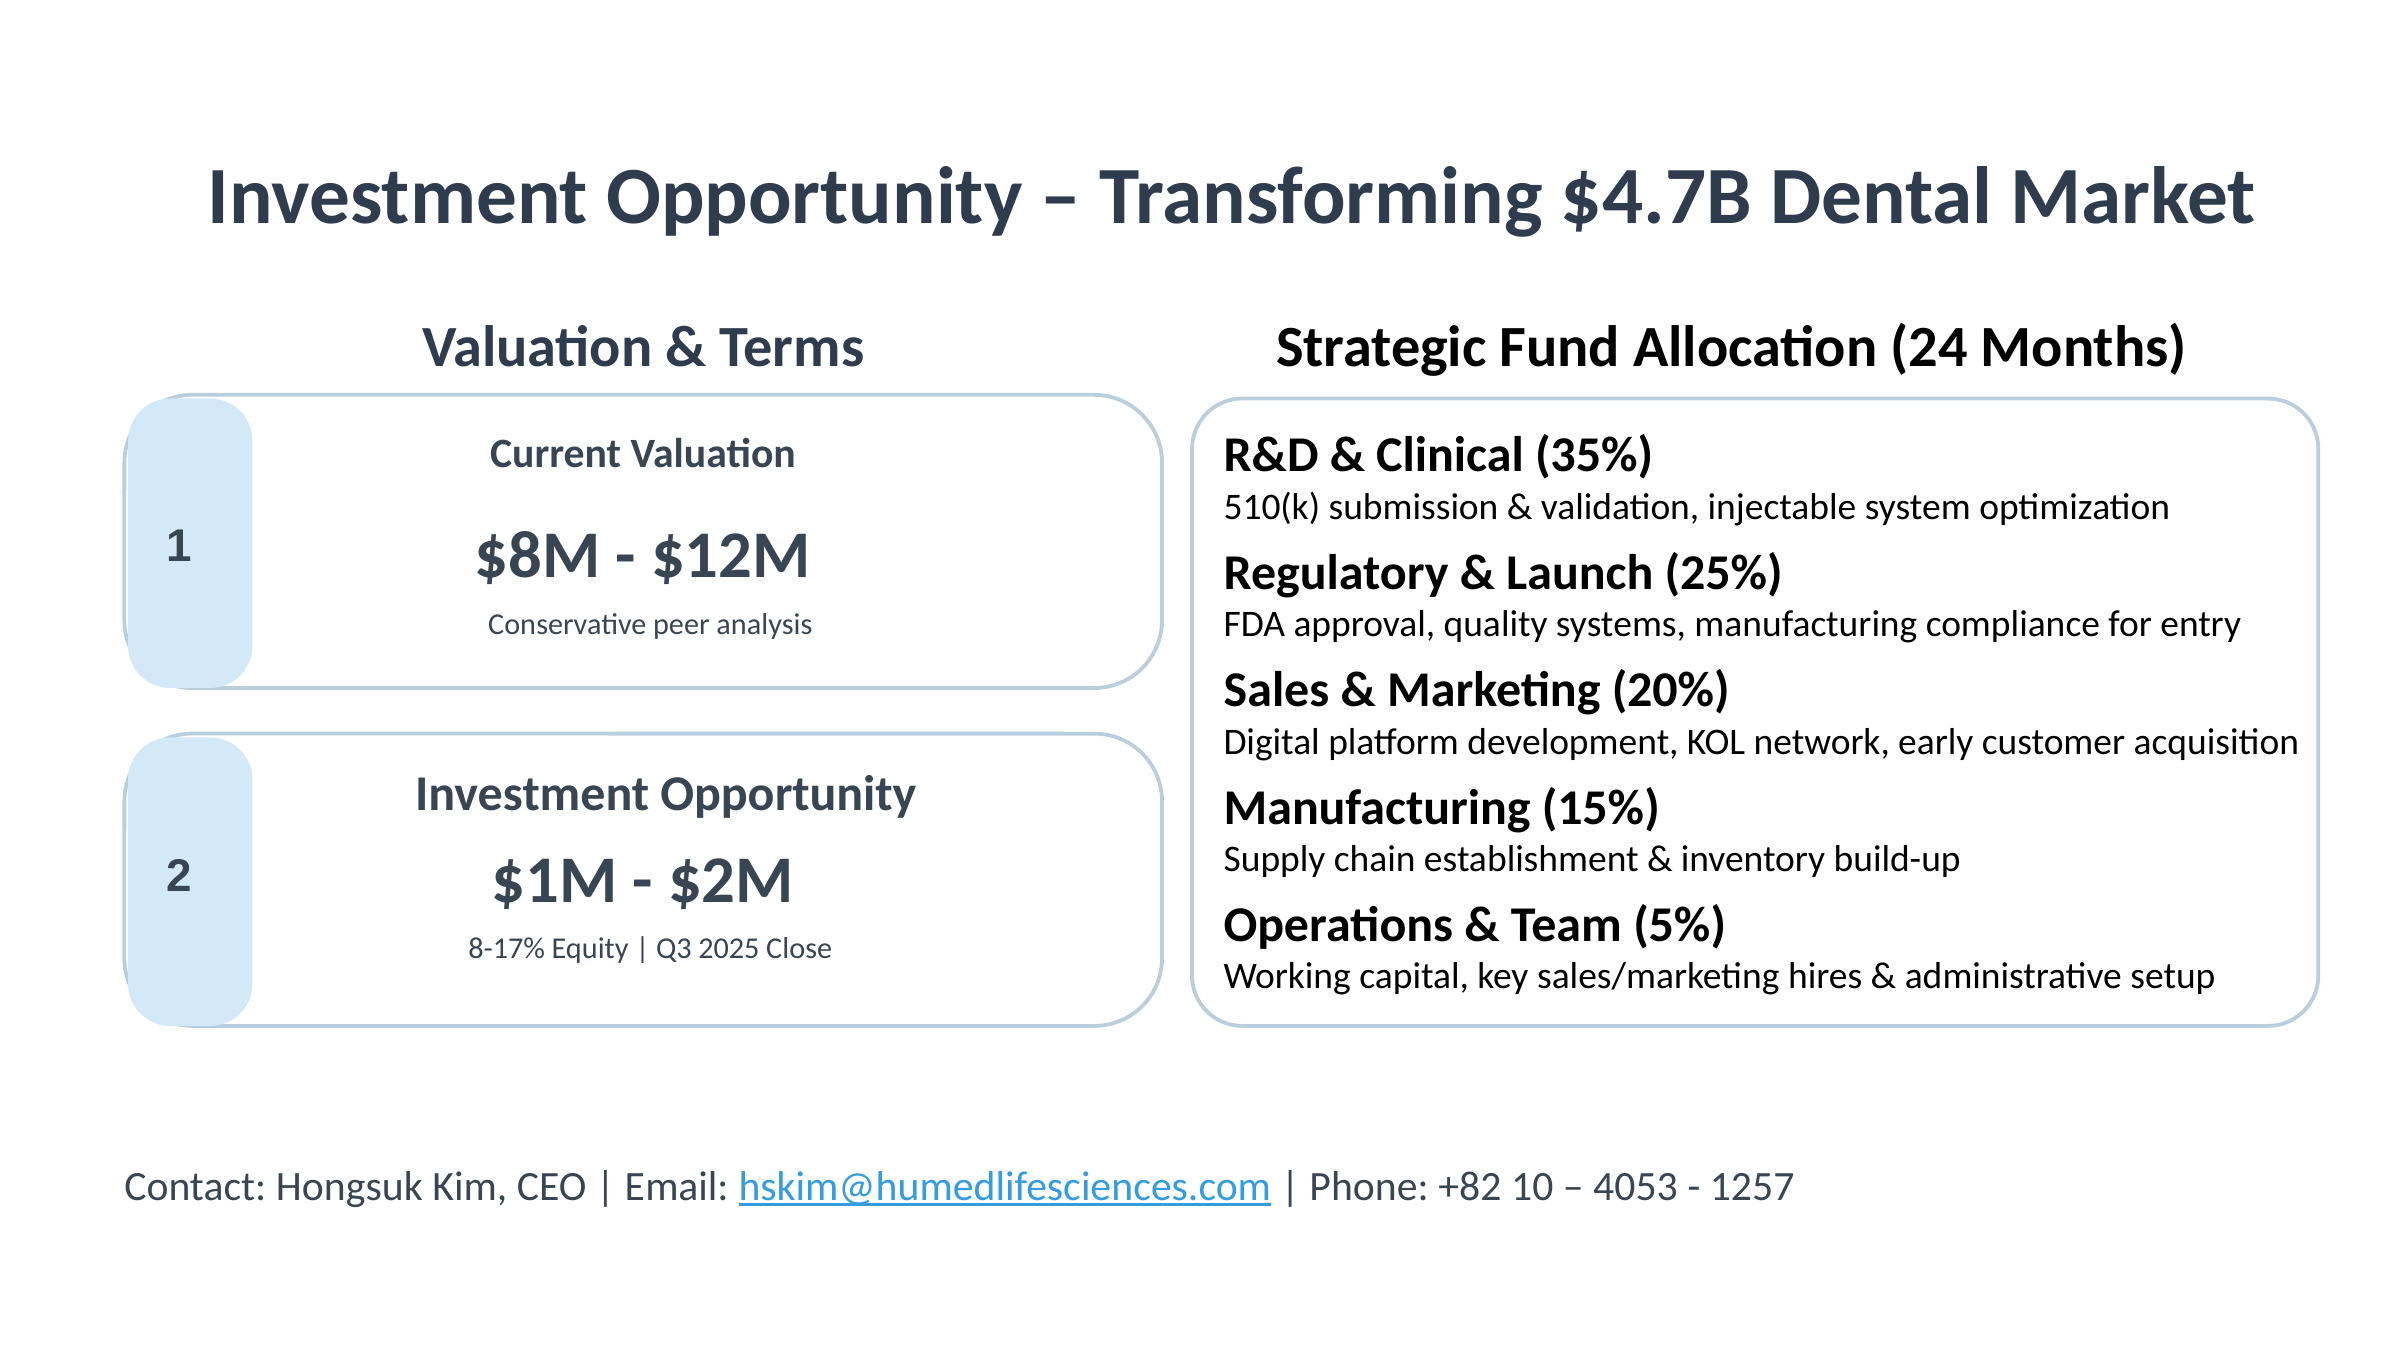

Investment Opportunity – Transforming $4.7B Dental Market
Strategic Fund Allocation (24 Months)
Valuation & Terms

R&D & Clinical (35%)
510(k) submission & validation, injectable system optimization

Regulatory & Launch (25%)
FDA approval, quality systems, manufacturing compliance for entry

Sales & Marketing (20%)
Digital platform development, KOL network, early customer acquisition

Manufacturing (15%)
Supply chain establishment & inventory build-up

Operations & Team (5%)
Working capital, key sales/marketing hires & administrative setup
Current Valuation
1
$8M - $12M
Conservative peer analysis

Investment Opportunity
2
$1M - $2M
8-17% Equity | Q3 2025 Close
Contact: Hongsuk Kim, CEO | Email: hskim@humedlifesciences.com | Phone: +82 10 – 4053 - 1257